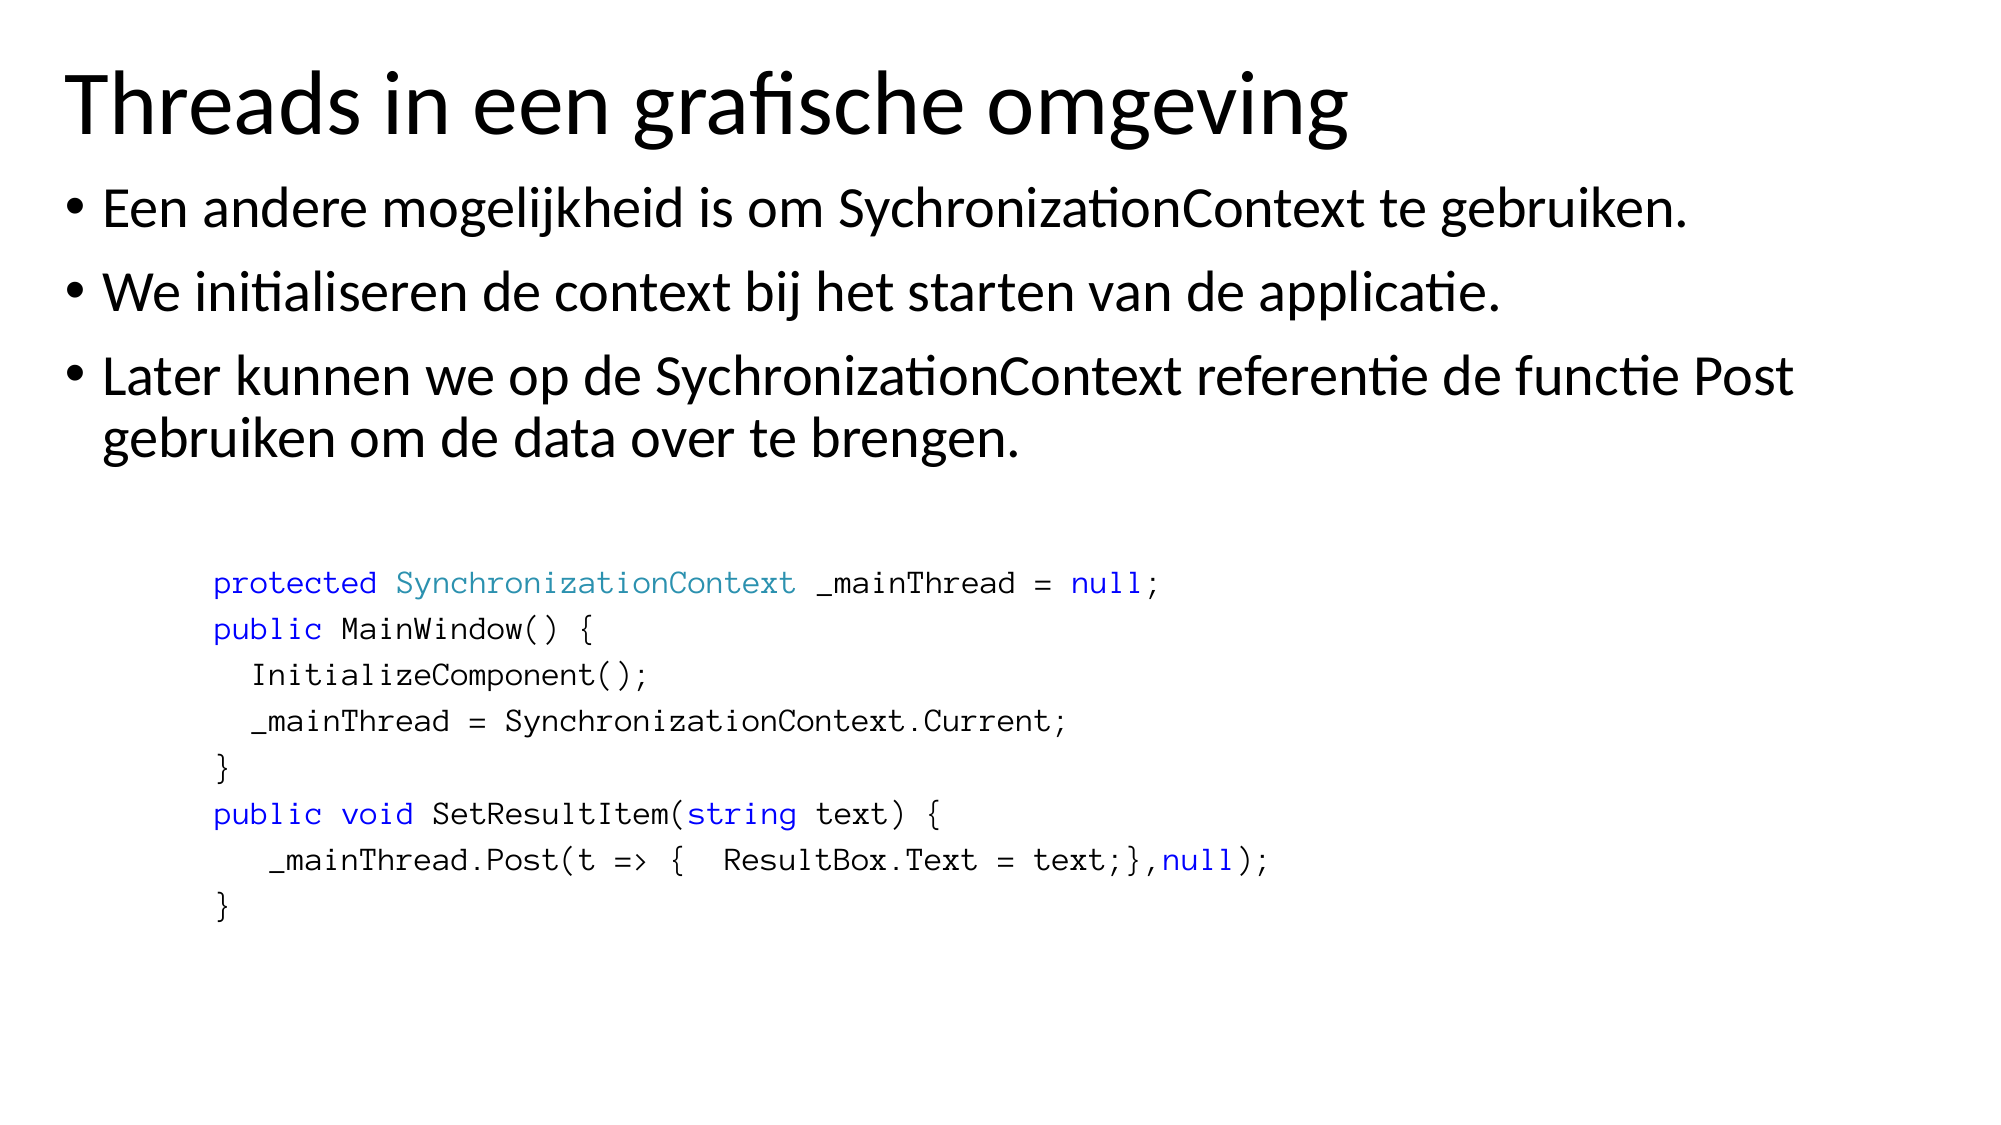

# Threads in een grafische omgeving
Een andere mogelijkheid is om SychronizationContext te gebruiken.
We initialiseren de context bij het starten van de applicatie.
Later kunnen we op de SychronizationContext referentie de functie Post gebruiken om de data over te brengen.

protected SynchronizationContext _mainThread = null;
public MainWindow() {
  InitializeComponent();
  _mainThread = SynchronizationContext.Current;
}
public void SetResultItem(string text) {
   _mainThread.Post(t => {  ResultBox.Text = text;},null);
}